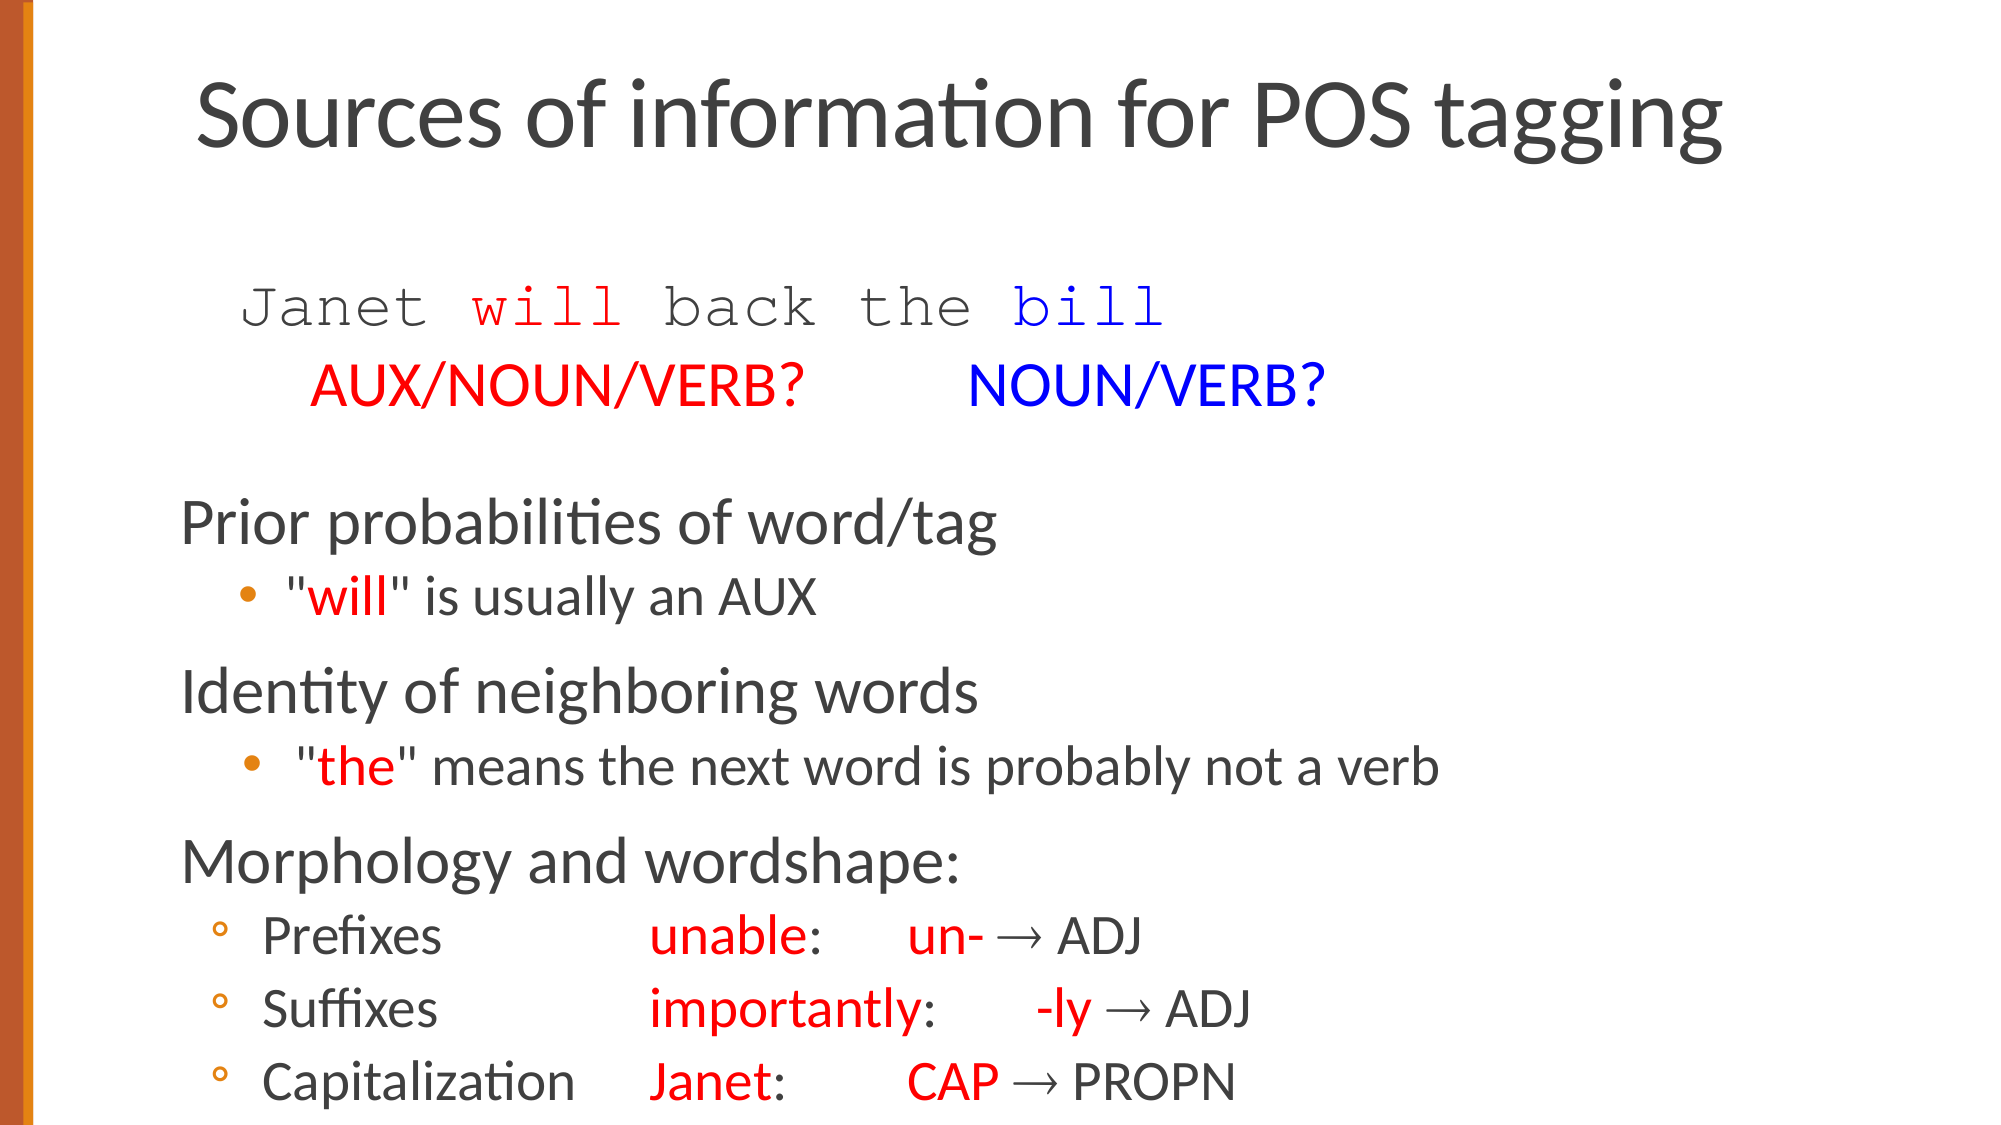

# Sources of information for POS tagging
Janet will back the bill
     AUX/NOUN/VERB?           NOUN/VERB?

Prior probabilities of word/tag
"will" is usually an AUX
Identity of neighboring words
"the" means the next word is probably not a verb
Morphology and wordshape:
Prefixes			unable: 		un- → ADJ
Suffixes			importantly: 	-ly → ADJ
Capitalization		Janet: 		CAP → PROPN